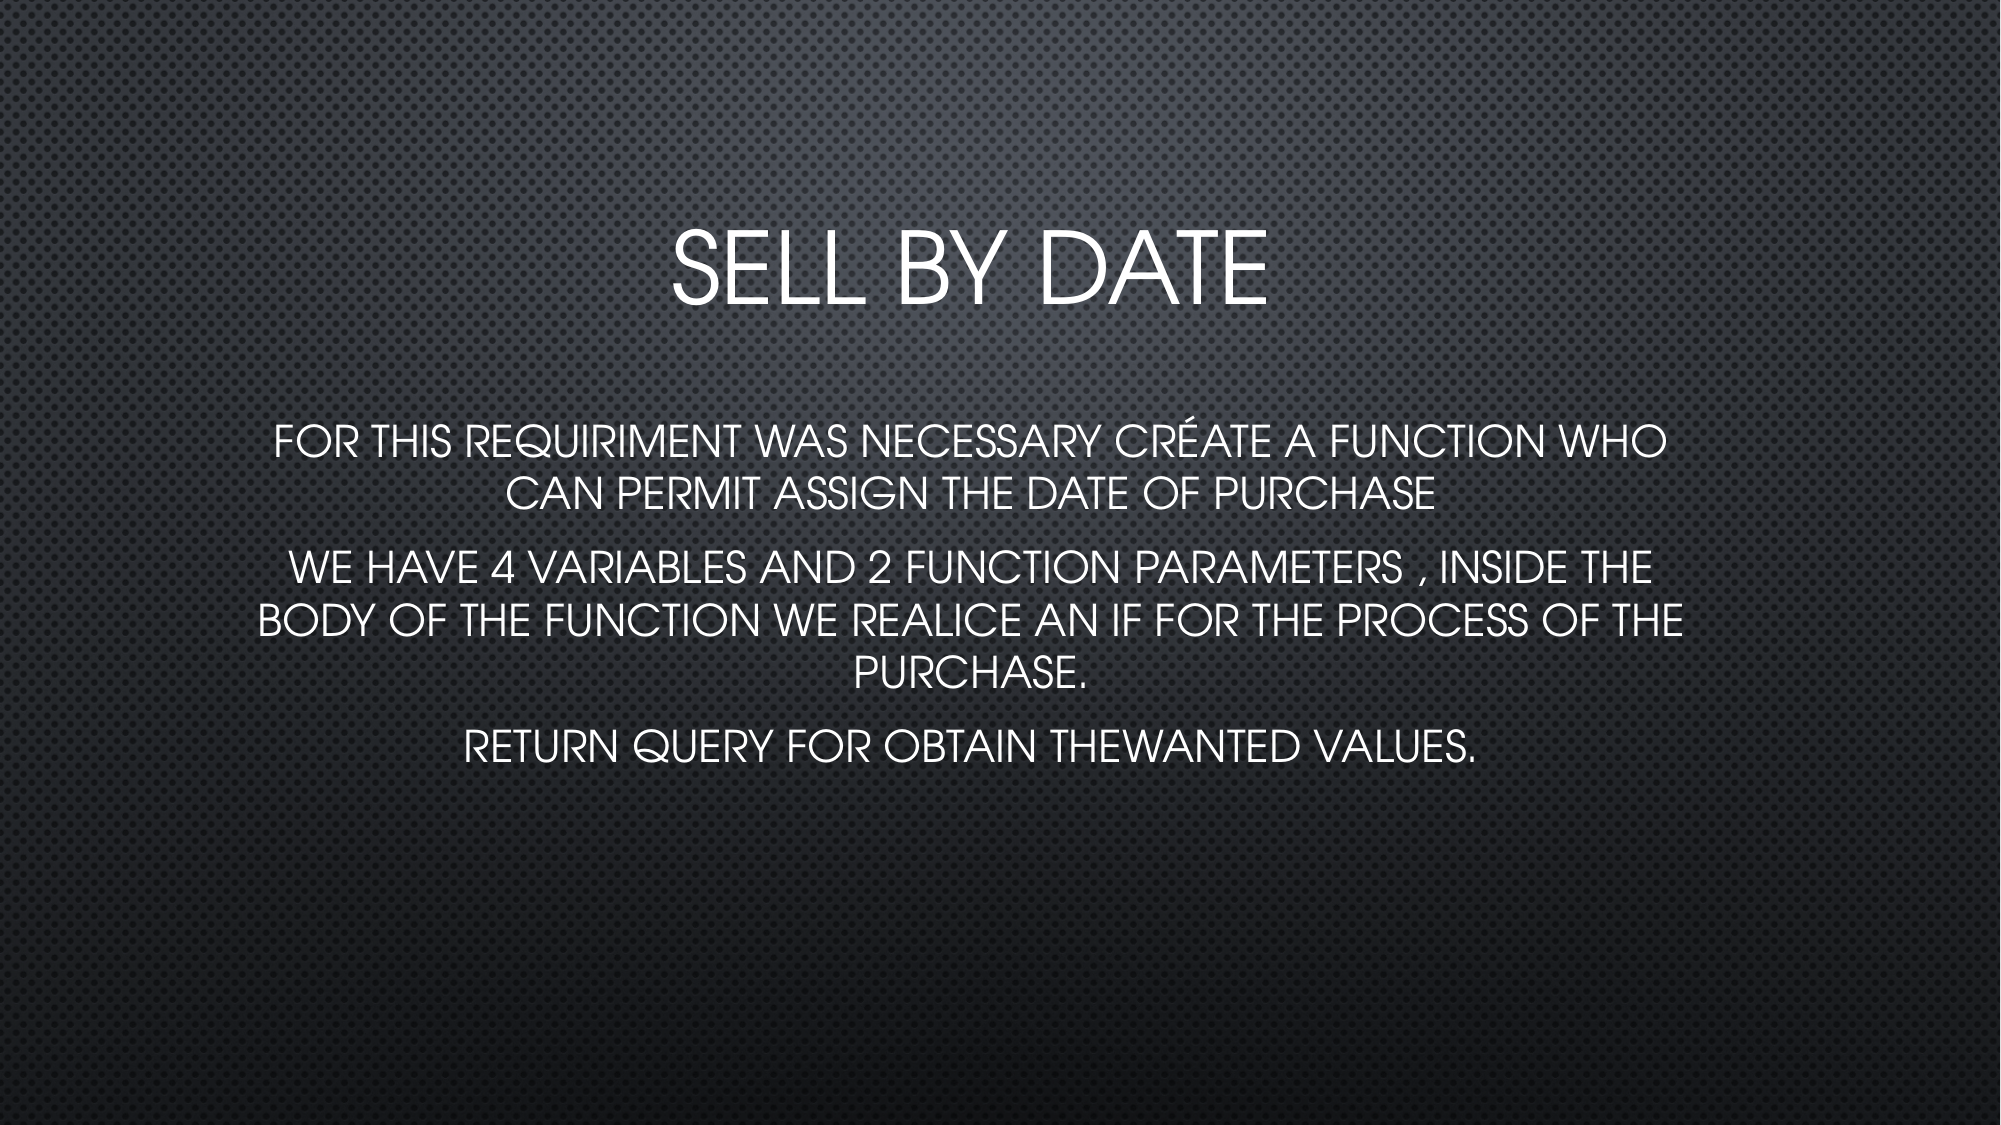

# Sell by Date
For this requiriment was necessary créate a function who can permit assign the date of purchase
We have 4 variables and 2 function parameters , inside the body of the function we realice an if for the process of the purchase.
Return query for obtain thewanted values.